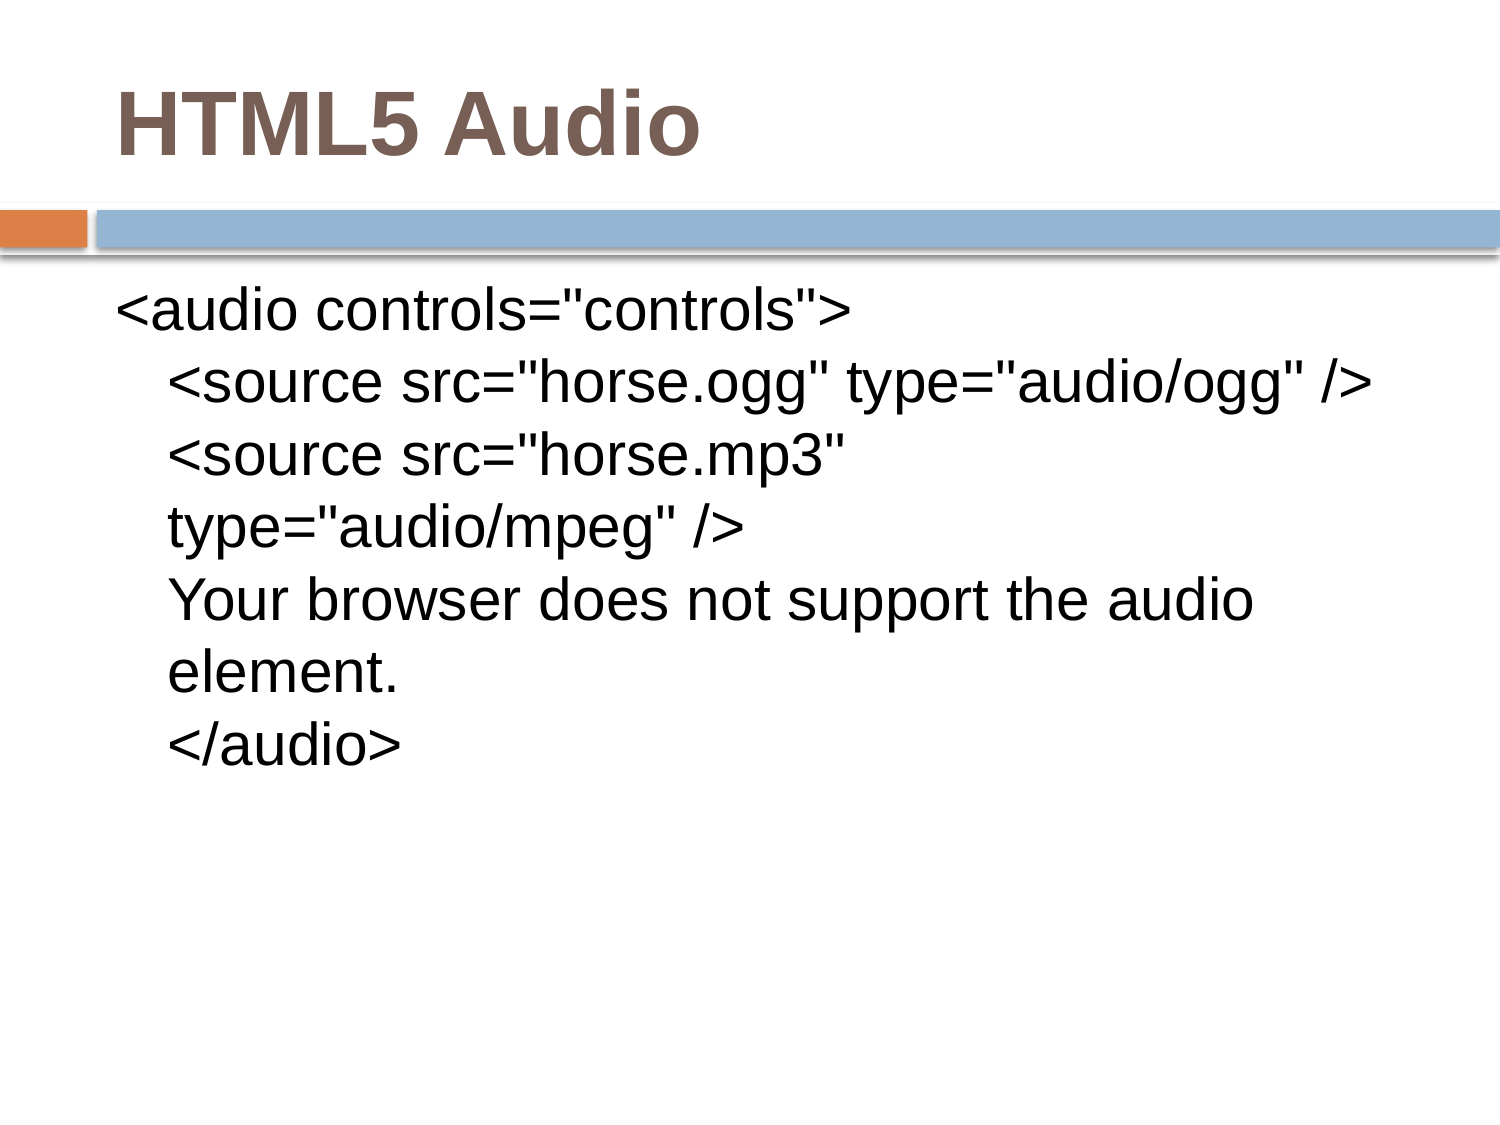

# HTML5 Audio
<audio controls="controls">
<source src="horse.ogg" type="audio/ogg" />
<source src="horse.mp3" type="audio/mpeg" />
Your browser does not support the audio element.
</audio>